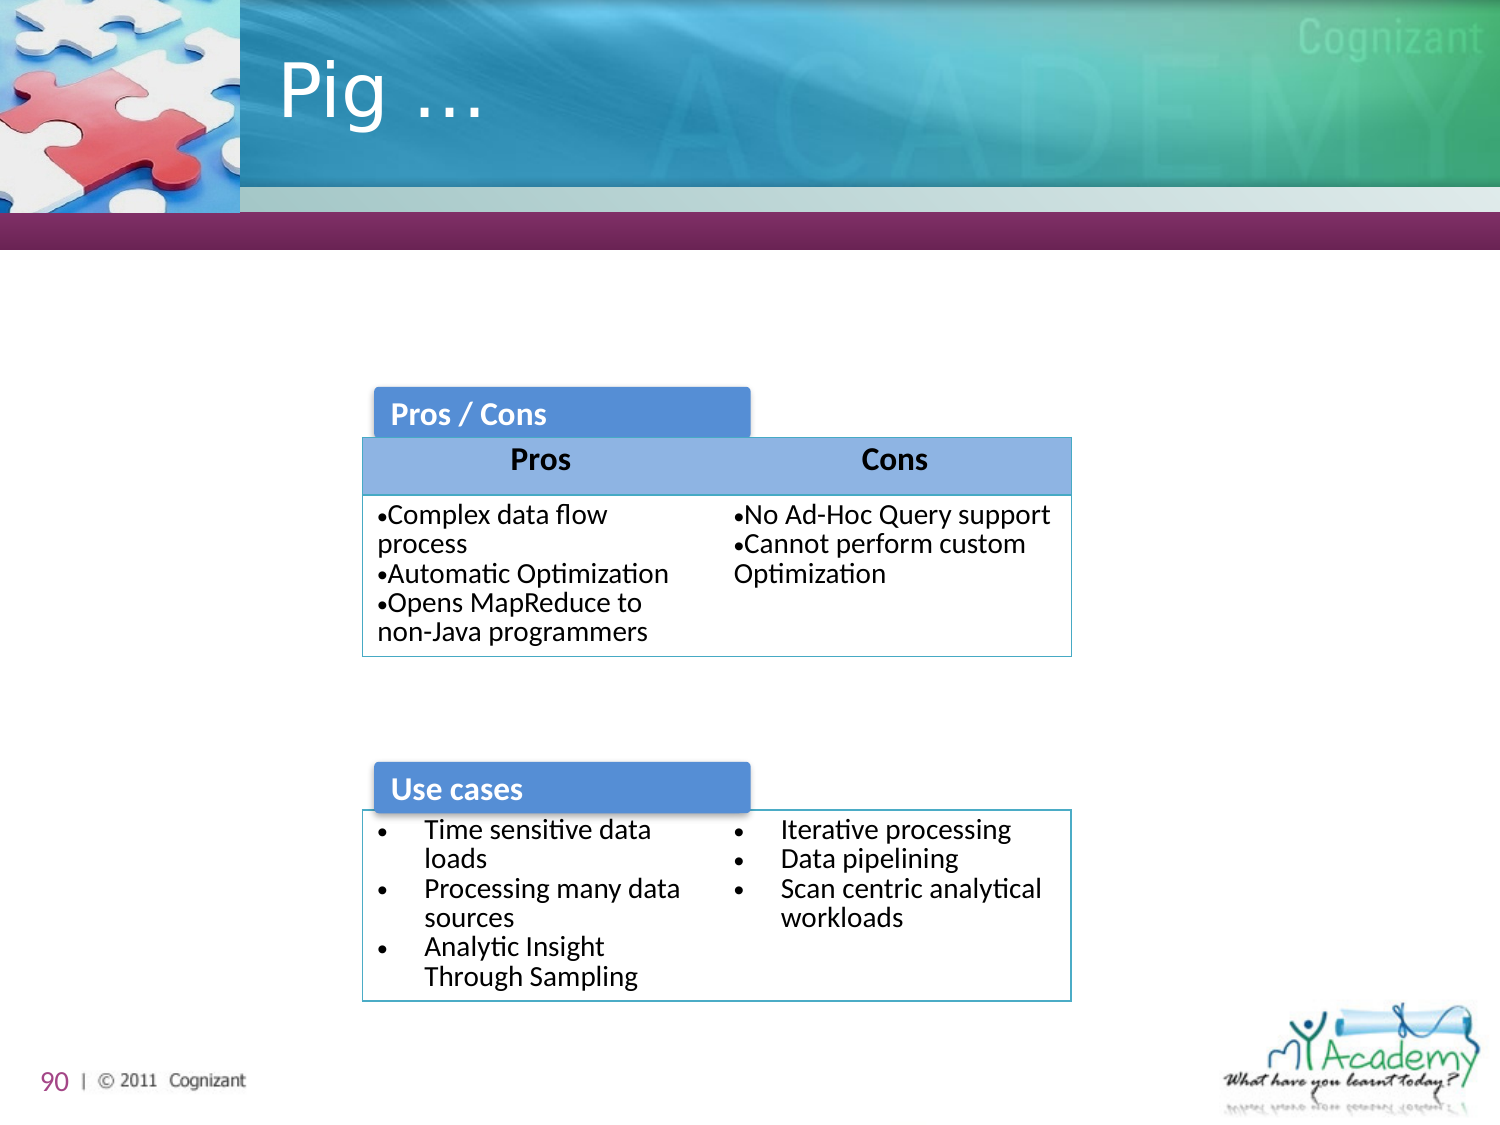

# Pig …
Pros / Cons
| Pros | Cons |
| --- | --- |
| Complex data flow process Automatic Optimization Opens MapReduce to non-Java programmers | No Ad-Hoc Query support Cannot perform custom Optimization |
Use cases
| Time sensitive data loads Processing many data sources Analytic Insight Through Sampling | Iterative processing Data pipelining Scan centric analytical workloads |
| --- | --- |
90